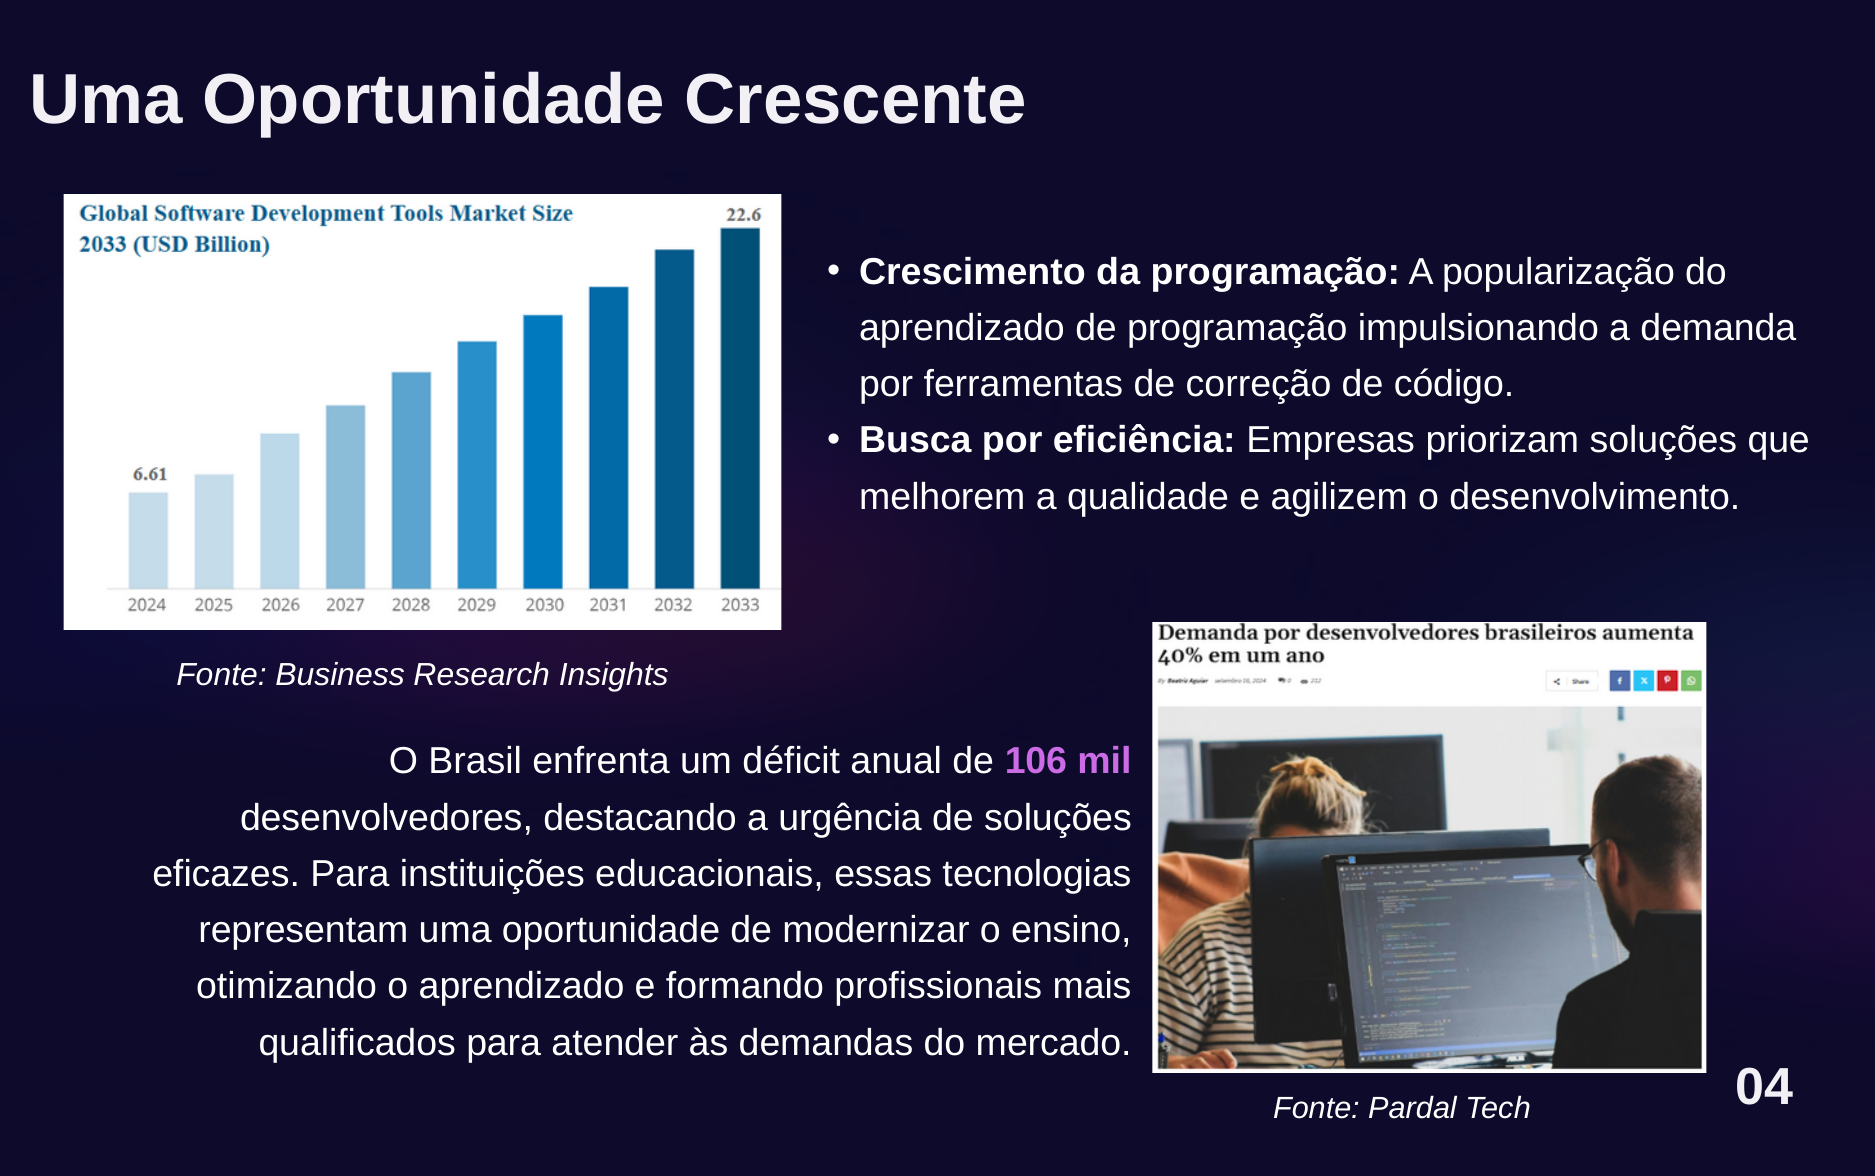

Uma Oportunidade Crescente

Fonte: Business Research Insights
Crescimento da programação: A popularização do aprendizado de programação impulsionando a demanda por ferramentas de correção de código.
Busca por eficiência: Empresas priorizam soluções que melhorem a qualidade e agilizem o desenvolvimento.

Fonte: Pardal Tech
O Brasil enfrenta um déficit anual de 106 mil desenvolvedores, destacando a urgência de soluções eficazes. Para instituições educacionais, essas tecnologias representam uma oportunidade de modernizar o ensino, otimizando o aprendizado e formando profissionais mais qualificados para atender às demandas do mercado.
04